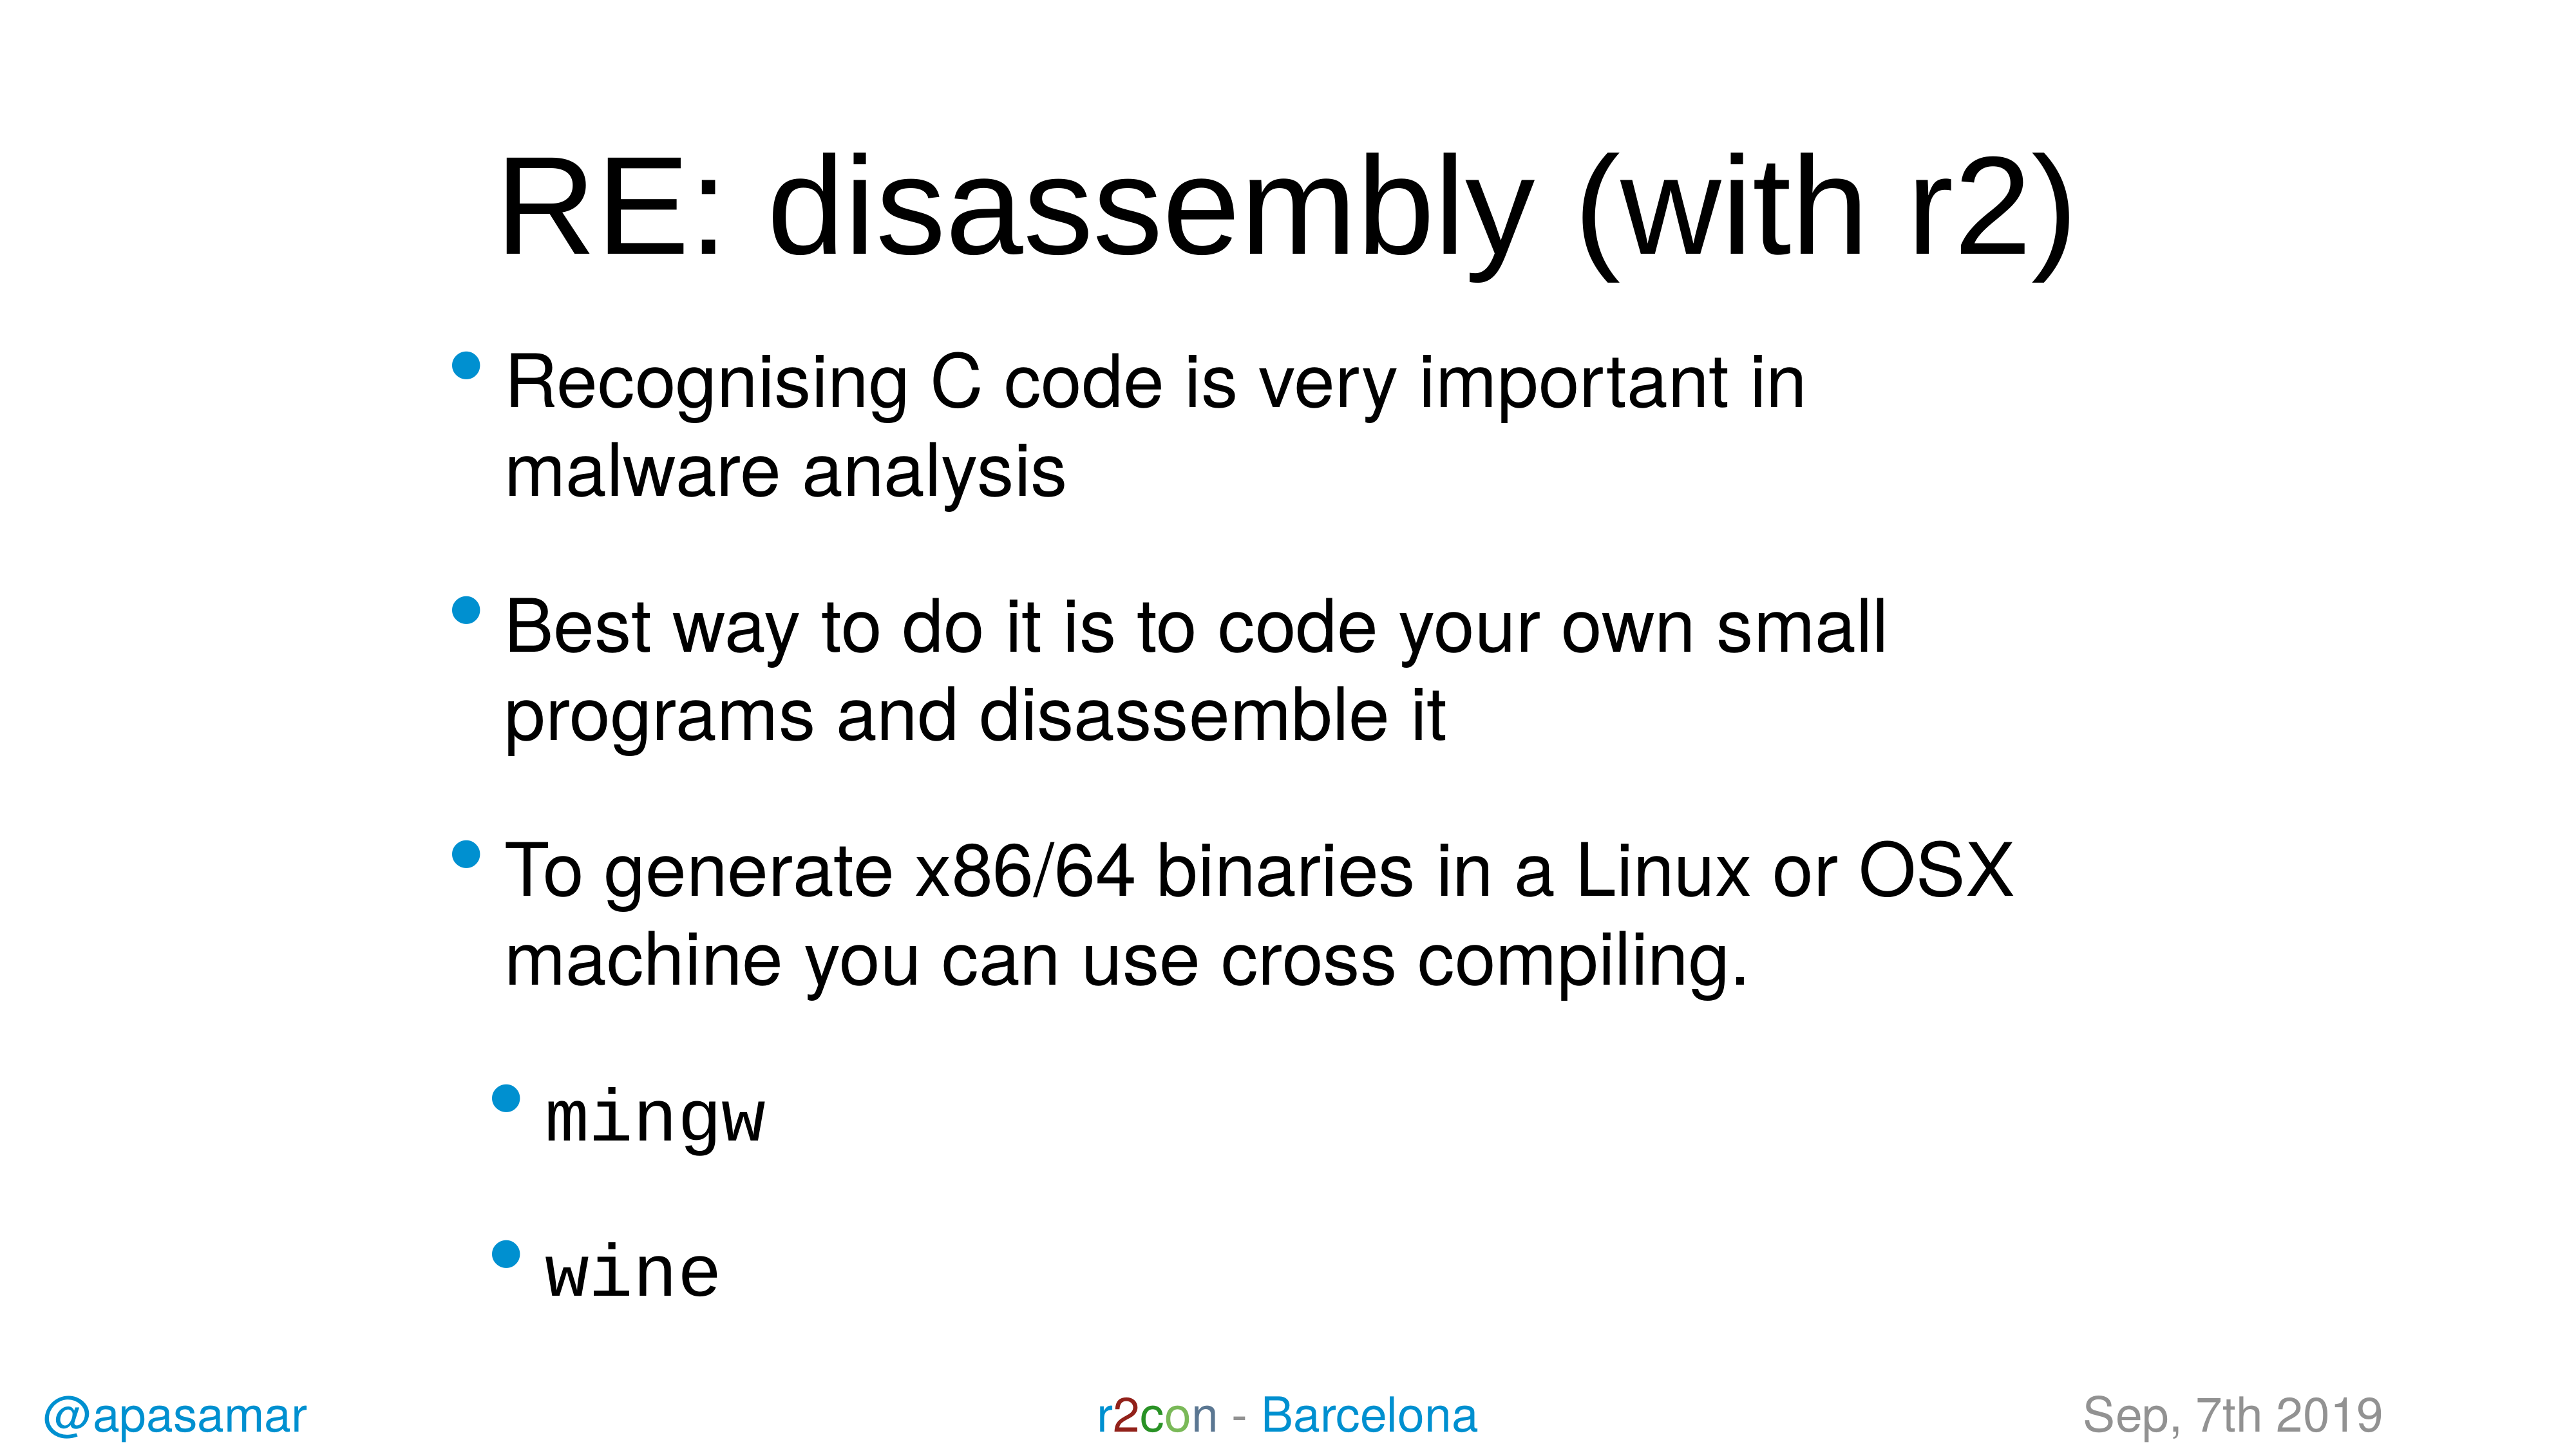

# RE: disassembly (with r2)
Recognising C code is very important in malware analysis
Best way to do it is to code your own small programs and disassemble it
To generate x86/64 binaries in a Linux or OSX machine you can use cross compiling.
mingw
wine
43